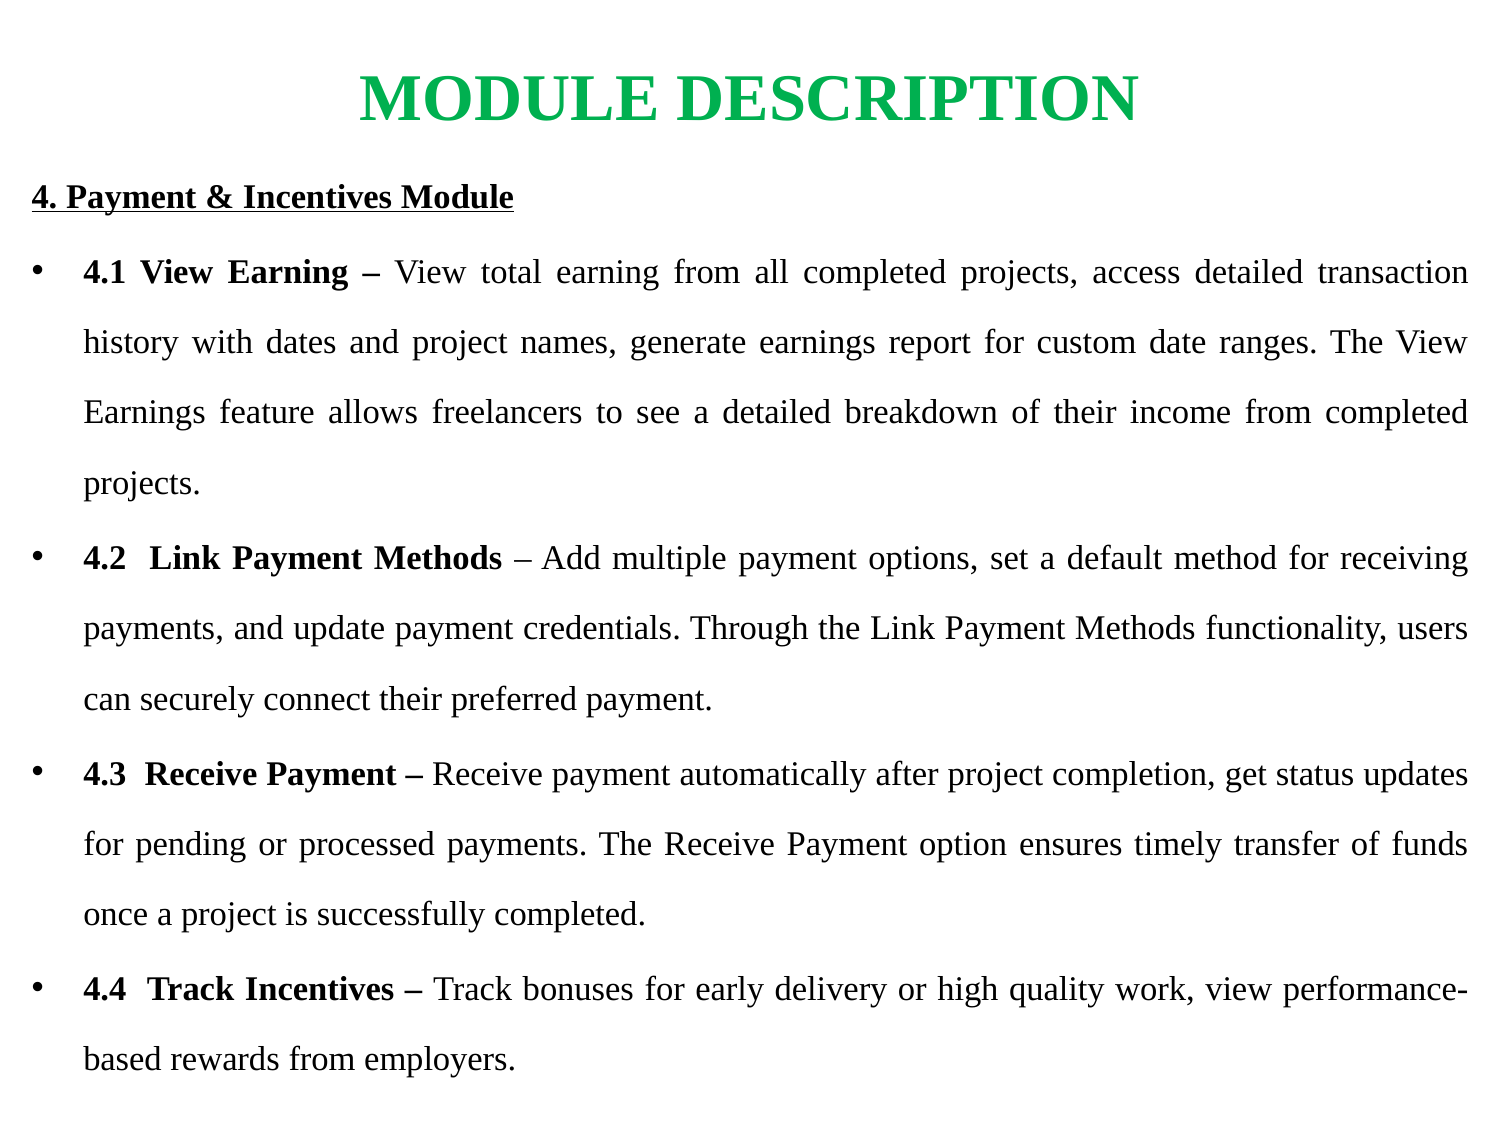

MODULE DESCRIPTION
4. Payment & Incentives Module
4.1 View Earning – View total earning from all completed projects, access detailed transaction history with dates and project names, generate earnings report for custom date ranges. The View Earnings feature allows freelancers to see a detailed breakdown of their income from completed projects.
4.2  Link Payment Methods – Add multiple payment options, set a default method for receiving payments, and update payment credentials. Through the Link Payment Methods functionality, users can securely connect their preferred payment.
4.3  Receive Payment – Receive payment automatically after project completion, get status updates for pending or processed payments. The Receive Payment option ensures timely transfer of funds once a project is successfully completed.
4.4  Track Incentives – Track bonuses for early delivery or high quality work, view performance- based rewards from employers.